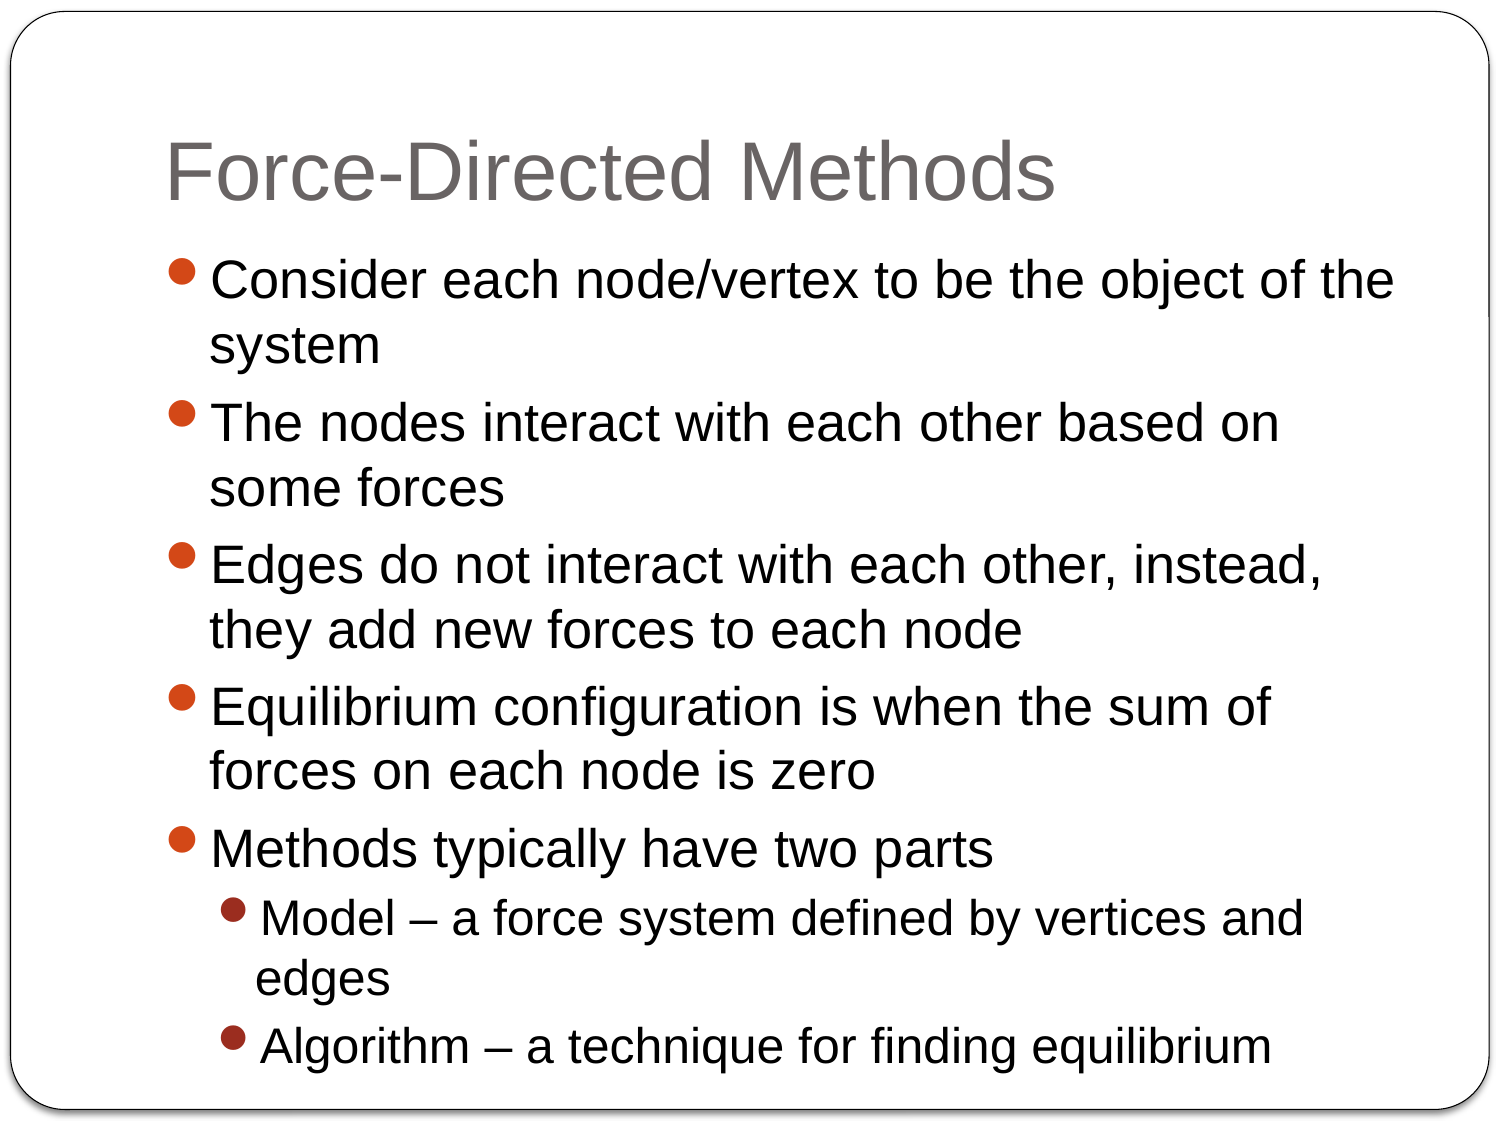

# Force-Directed Methods
Consider each node/vertex to be the object of the system
The nodes interact with each other based on some forces
Edges do not interact with each other, instead, they add new forces to each node
Equilibrium configuration is when the sum of forces on each node is zero
Methods typically have two parts
Model – a force system defined by vertices and edges
Algorithm – a technique for finding equilibrium